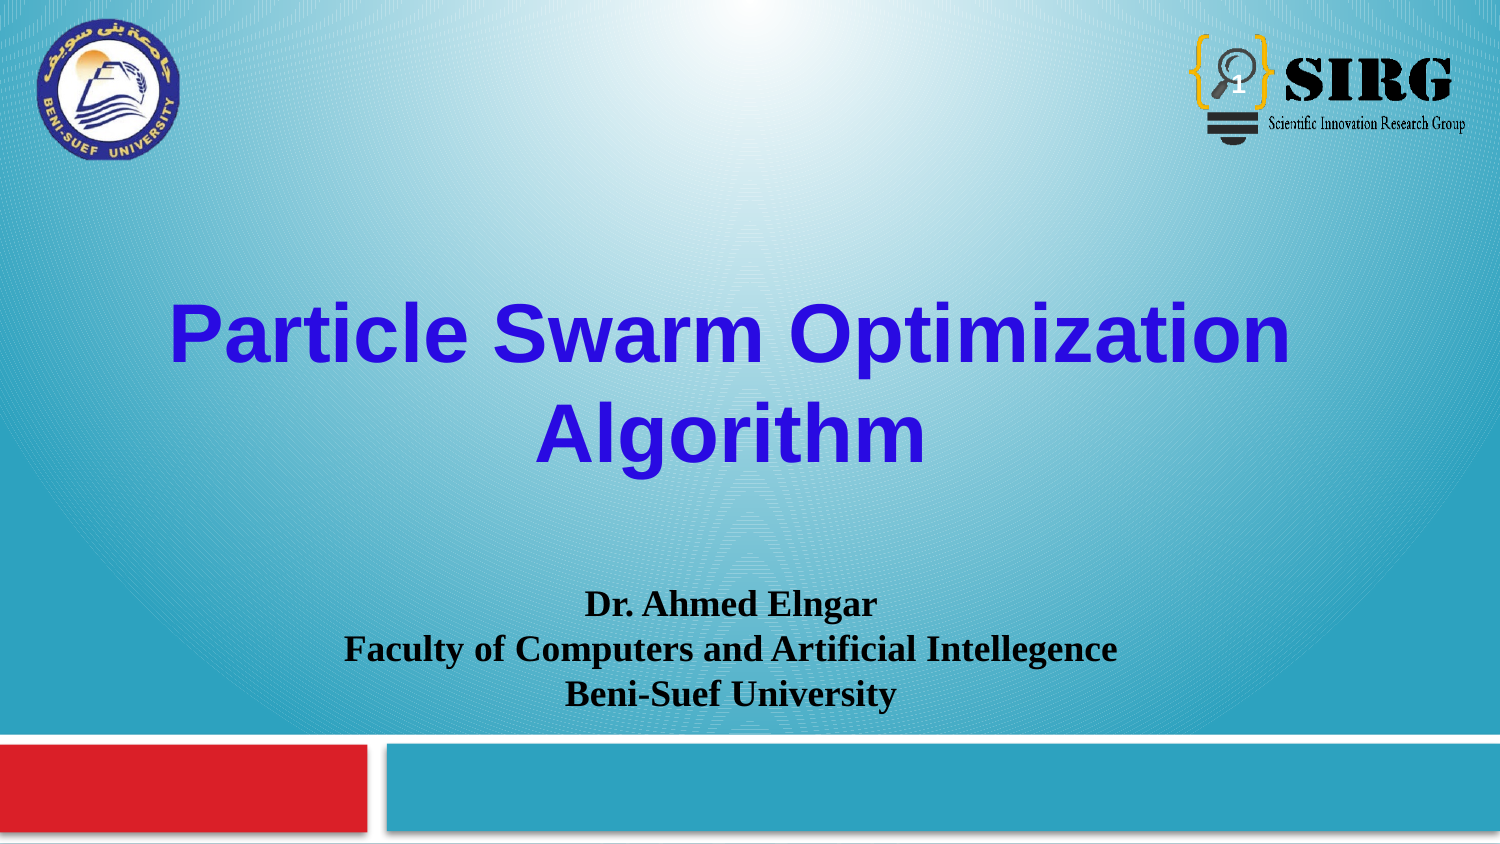

1
Particle Swarm Optimization Algorithm
Dr. Ahmed Elngar
Faculty of Computers and Artificial Intellegence
Beni-Suef University